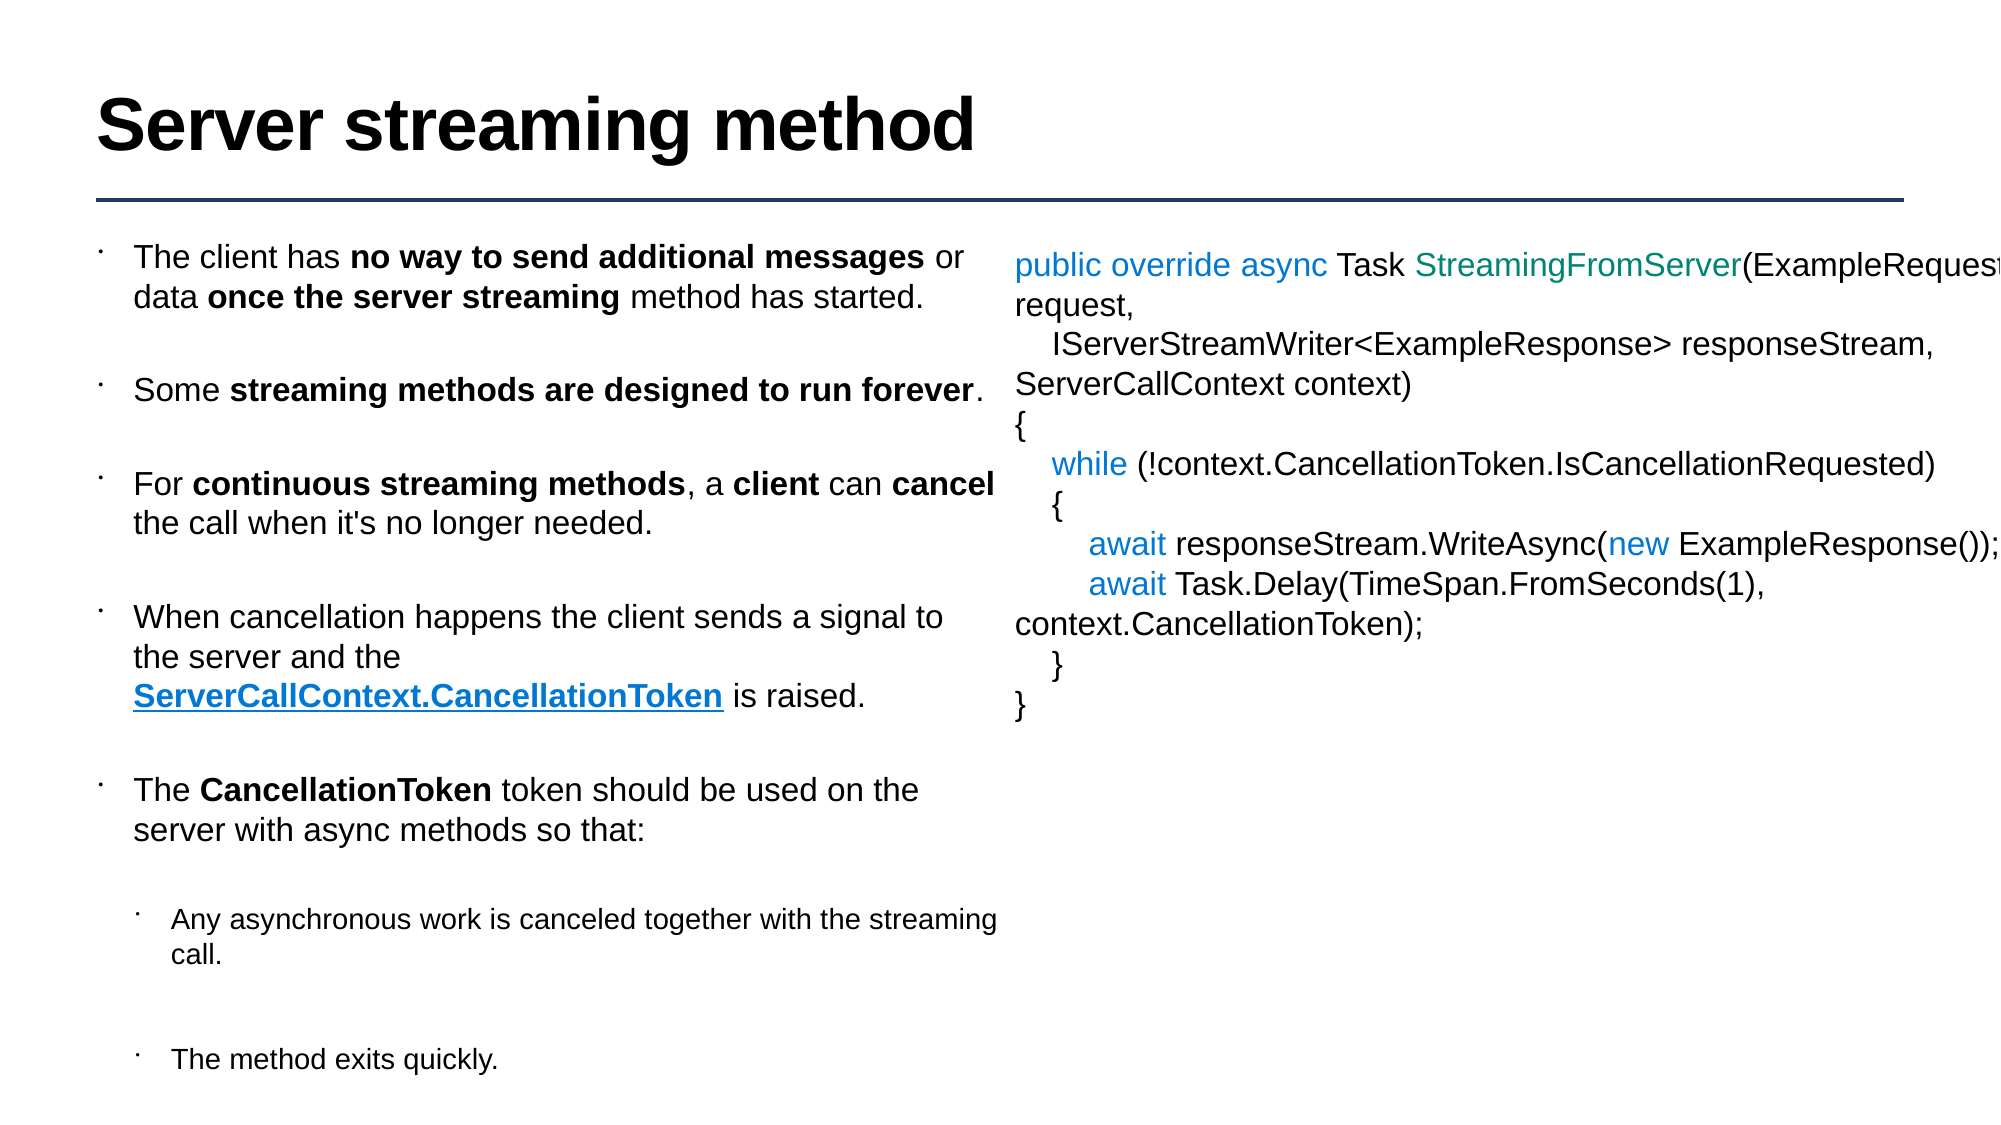

# Server streaming method
The client has no way to send additional messages or data once the server streaming method has started.

Some streaming methods are designed to run forever.

For continuous streaming methods, a client can cancel the call when it's no longer needed.

When cancellation happens the client sends a signal to the server and the ServerCallContext.CancellationToken is raised.

The CancellationToken token should be used on the server with async methods so that:

Any asynchronous work is canceled together with the streaming call.

The method exits quickly.
public override async Task StreamingFromServer(ExampleRequest request,
    IServerStreamWriter<ExampleResponse> responseStream, ServerCallContext context)
{
    while (!context.CancellationToken.IsCancellationRequested)
    {
        await responseStream.WriteAsync(new ExampleResponse());
        await Task.Delay(TimeSpan.FromSeconds(1), context.CancellationToken);
    }
}